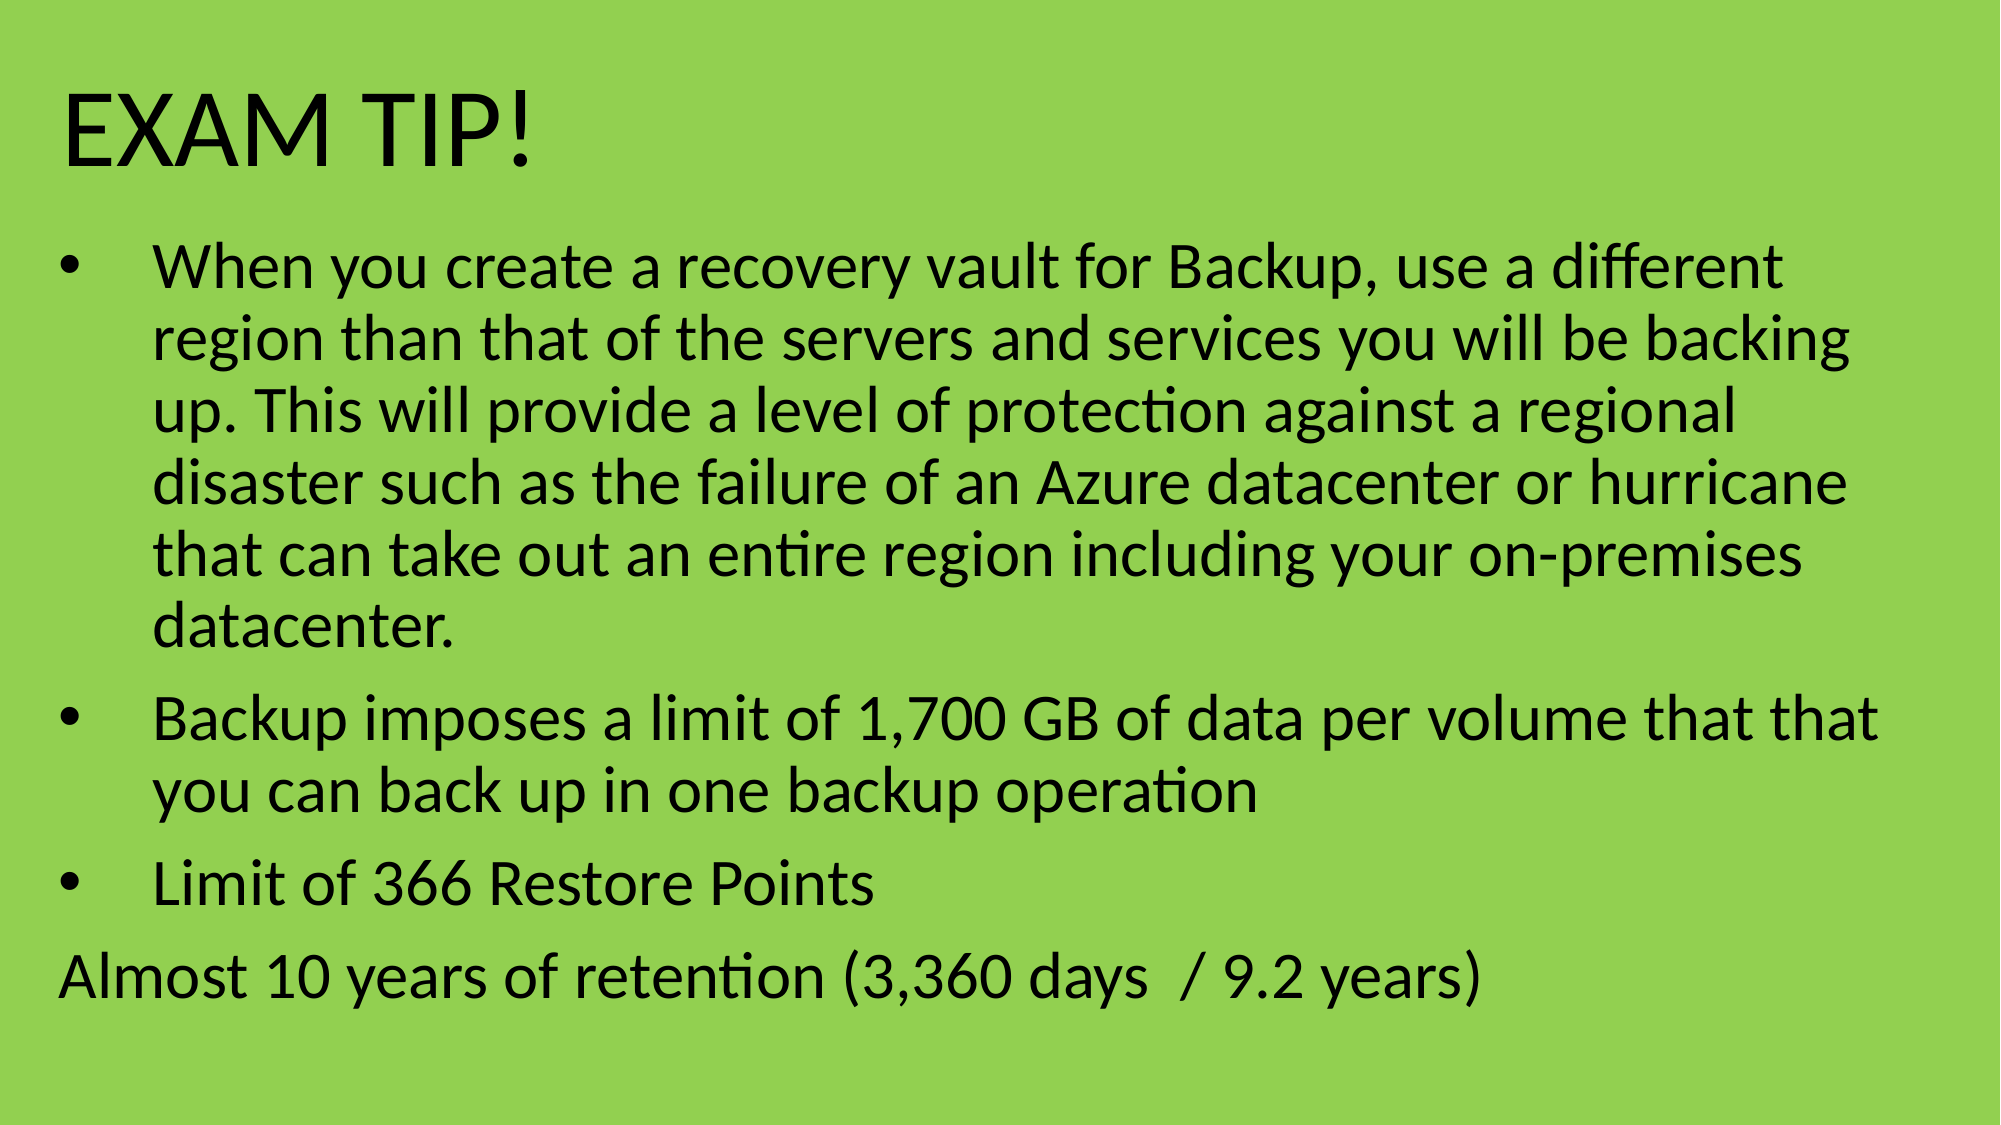

#
When you create a recovery vault for Backup, use a different region than that of the servers and services you will be backing up. This will provide a level of protection against a regional disaster such as the failure of an Azure datacenter or hurricane that can take out an entire region including your on-premises datacenter.
Backup imposes a limit of 1,700 GB of data per volume that that you can back up in one backup operation
Limit of 366 Restore Points
Almost 10 years of retention (3,360 days  / 9.2 years)